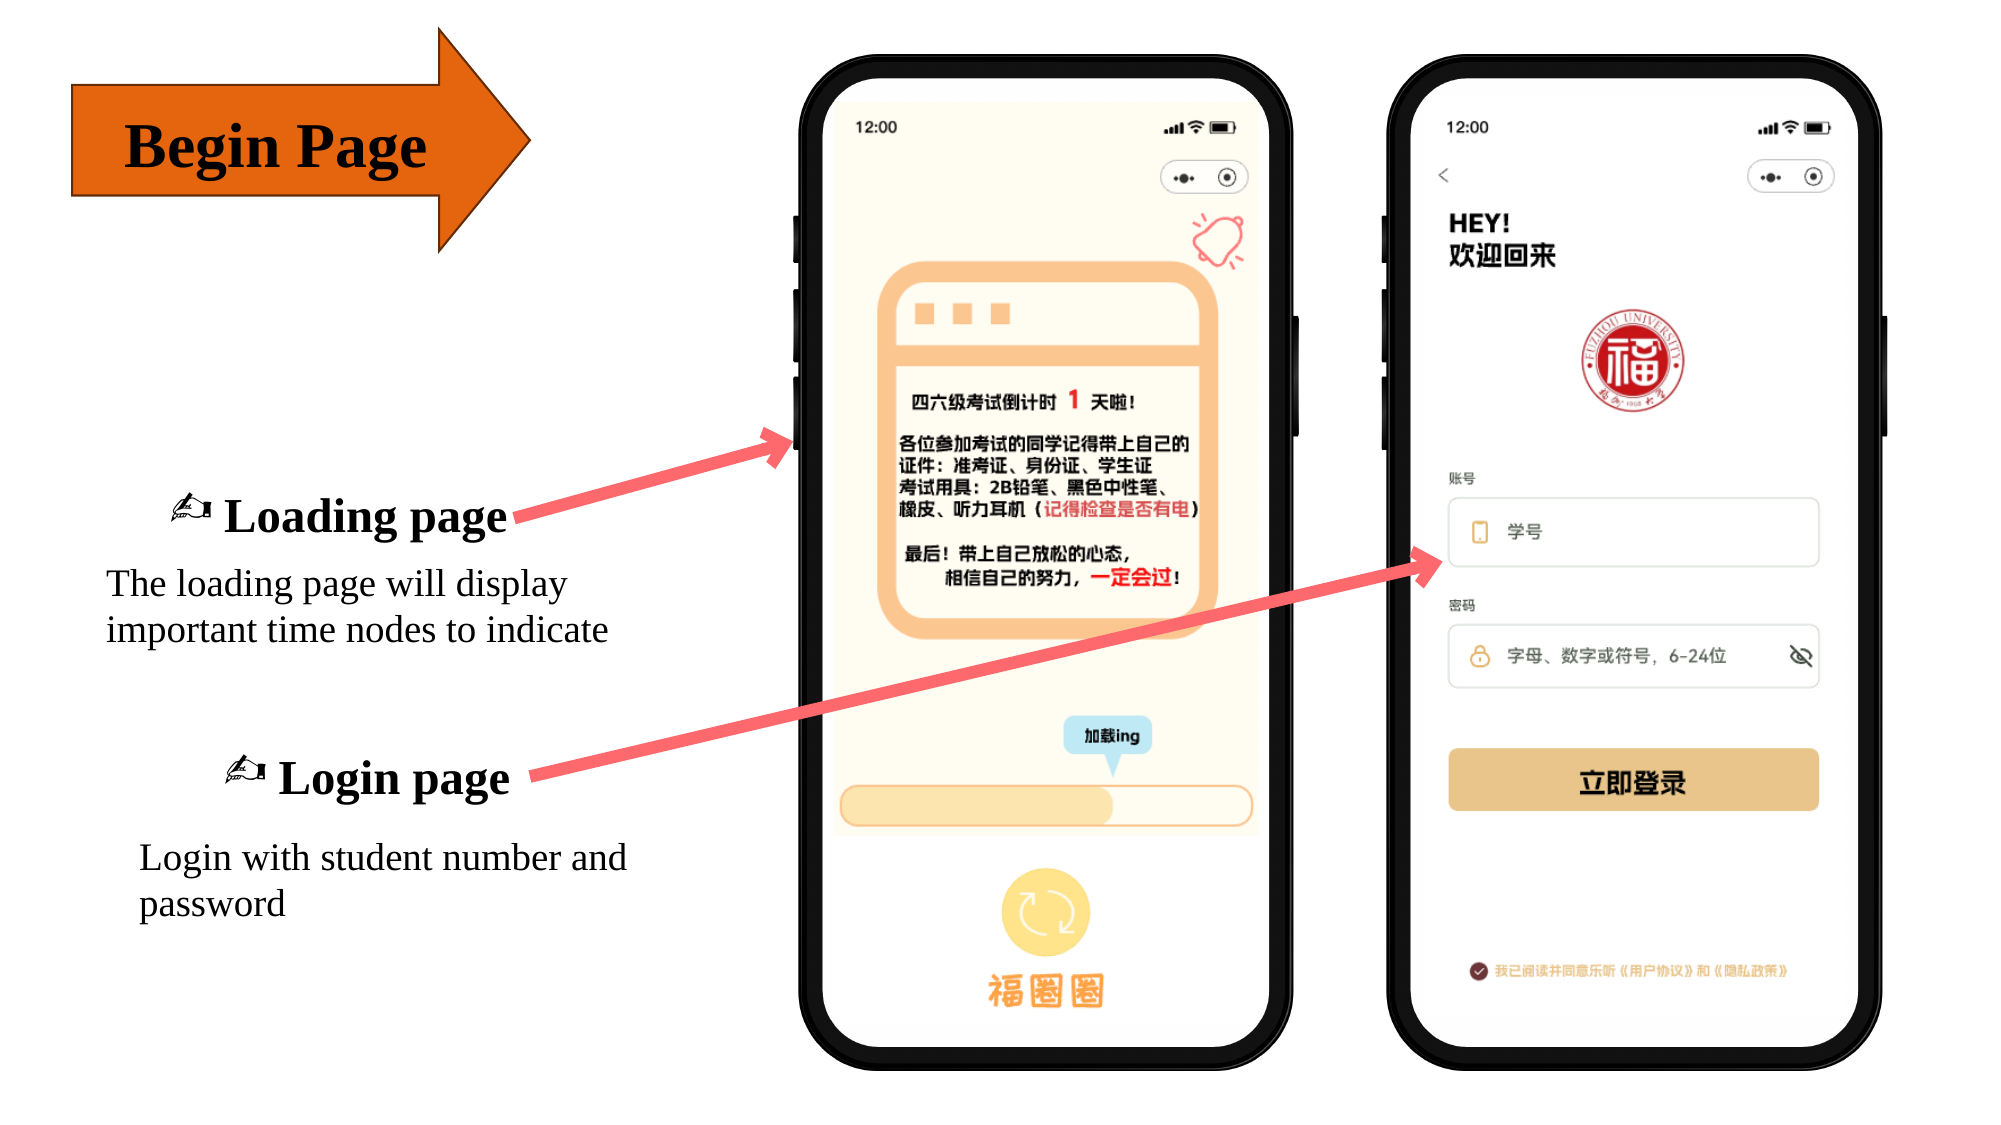

Begin Page

Loading page
The loading page will display important time nodes to indicate

Login page
Login with student number and password